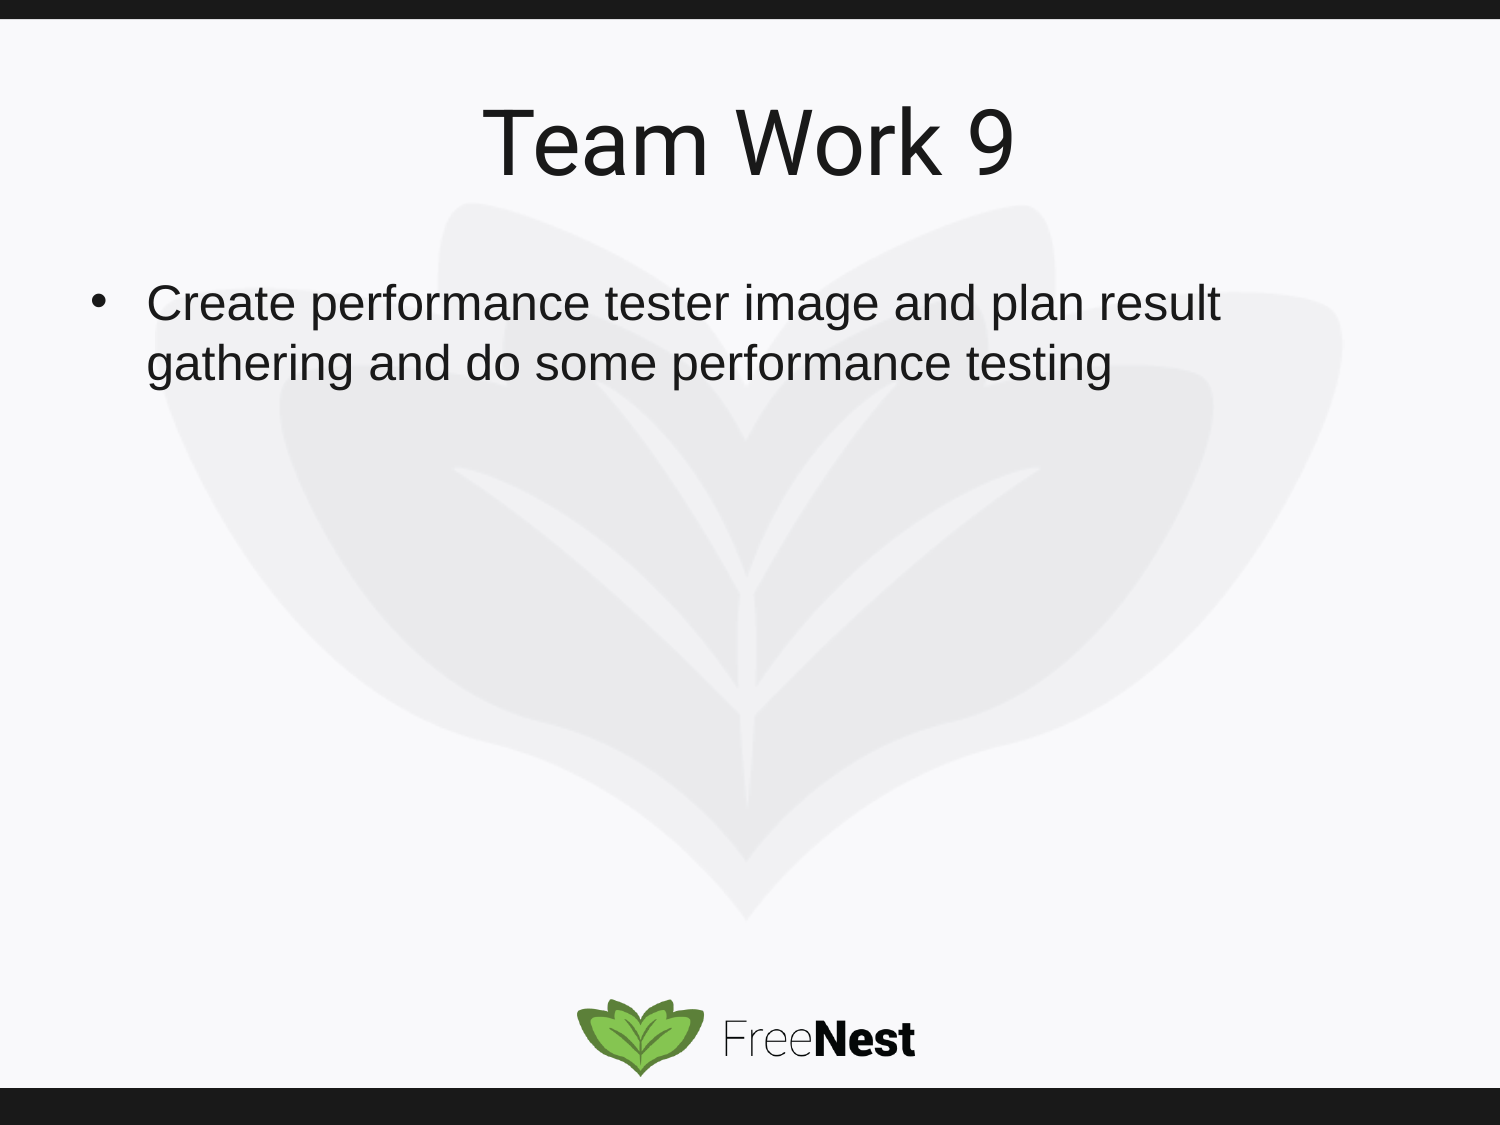

# Team Work 9
Create performance tester image and plan result gathering and do some performance testing